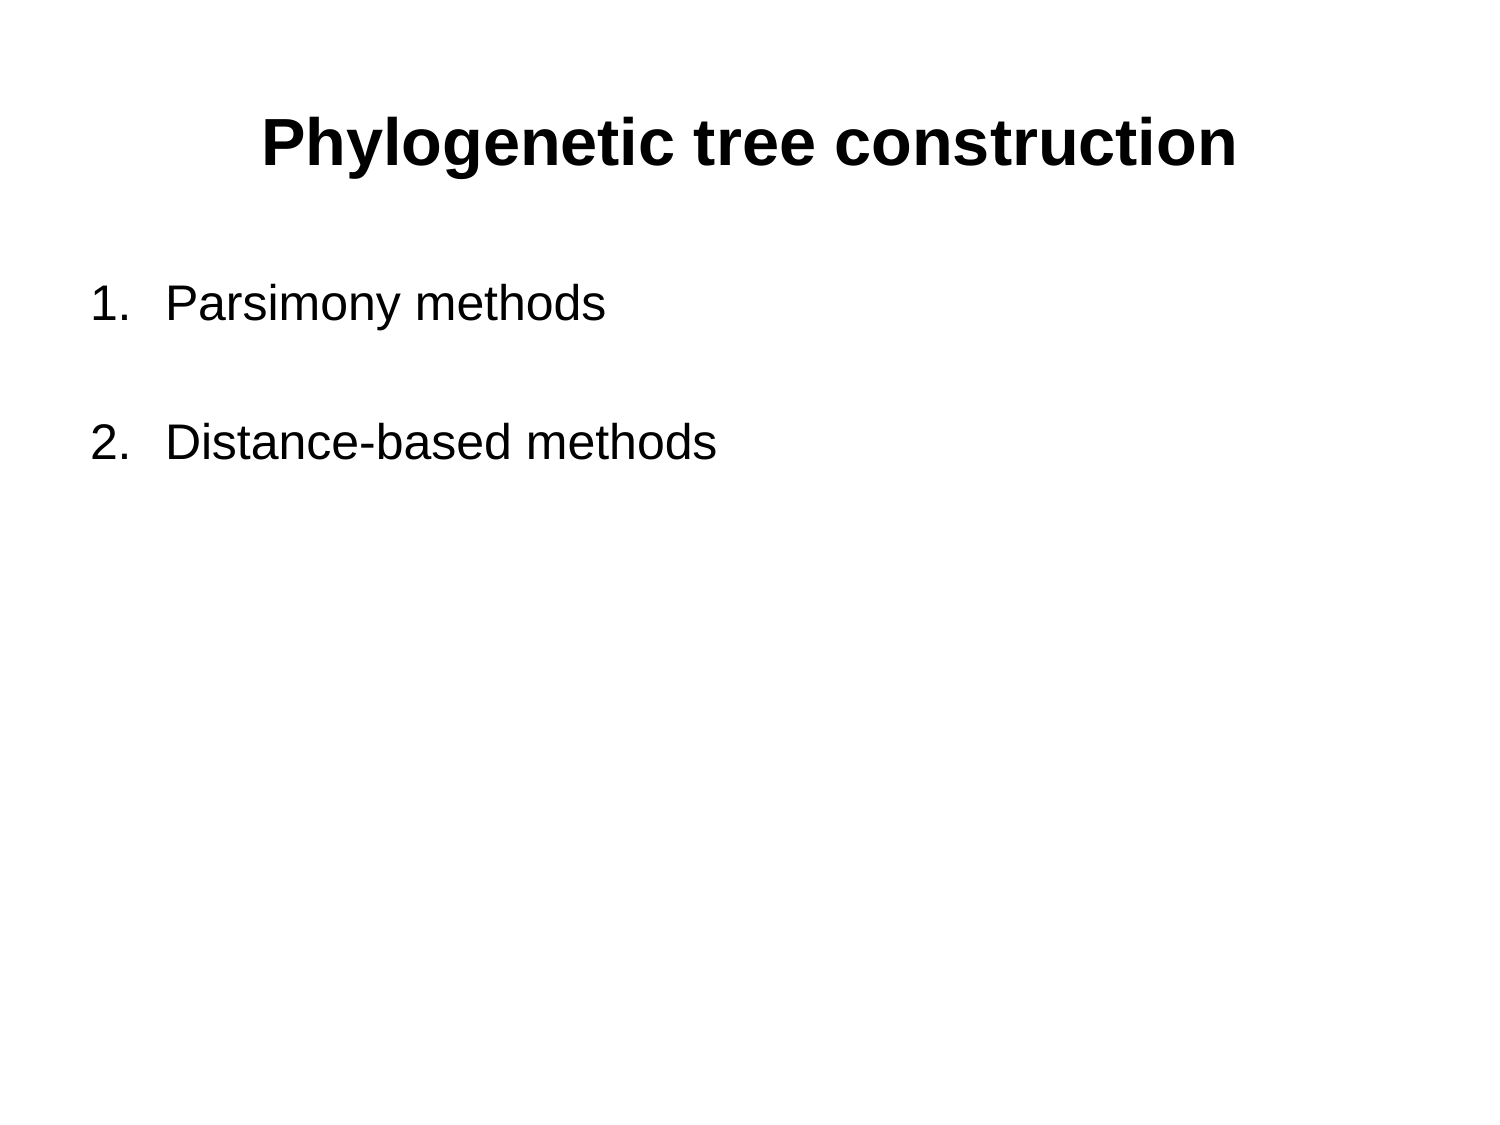

# Phylogenetic tree construction
Parsimony methods

Distance-based methods